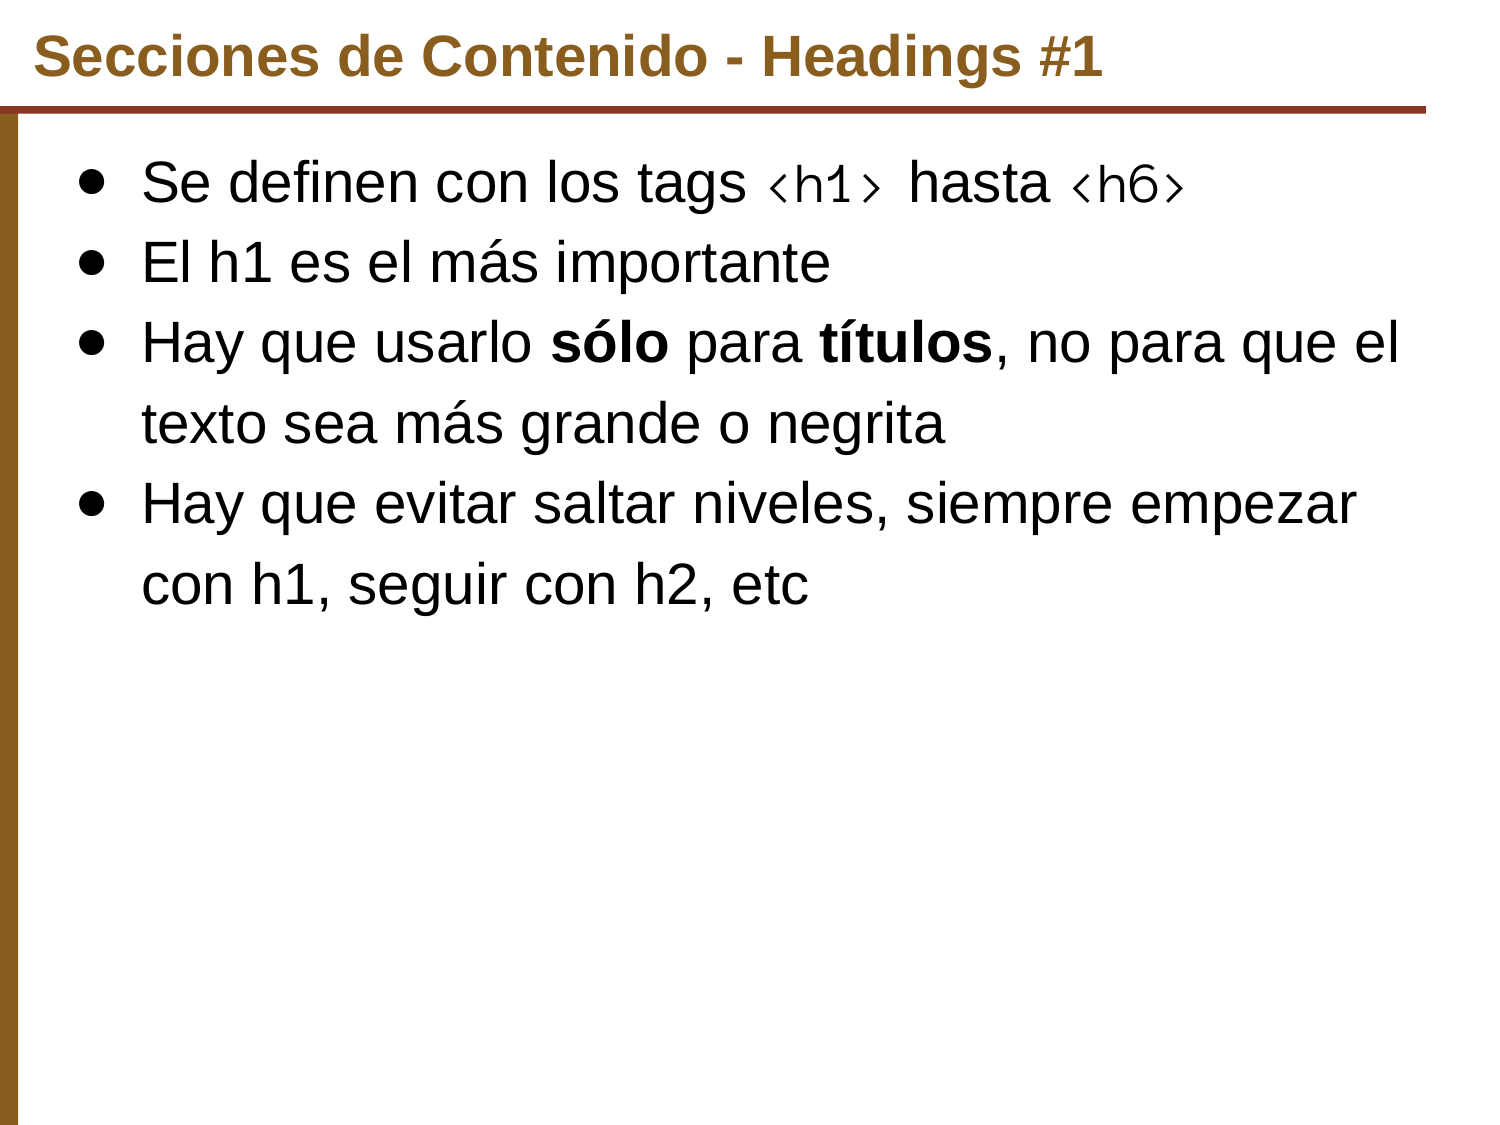

# Secciones de Contenido - Headings #1
Se definen con los tags <h1> hasta <h6>
El h1 es el más importante
Hay que usarlo sólo para títulos, no para que el texto sea más grande o negrita
Hay que evitar saltar niveles, siempre empezar con h1, seguir con h2, etc